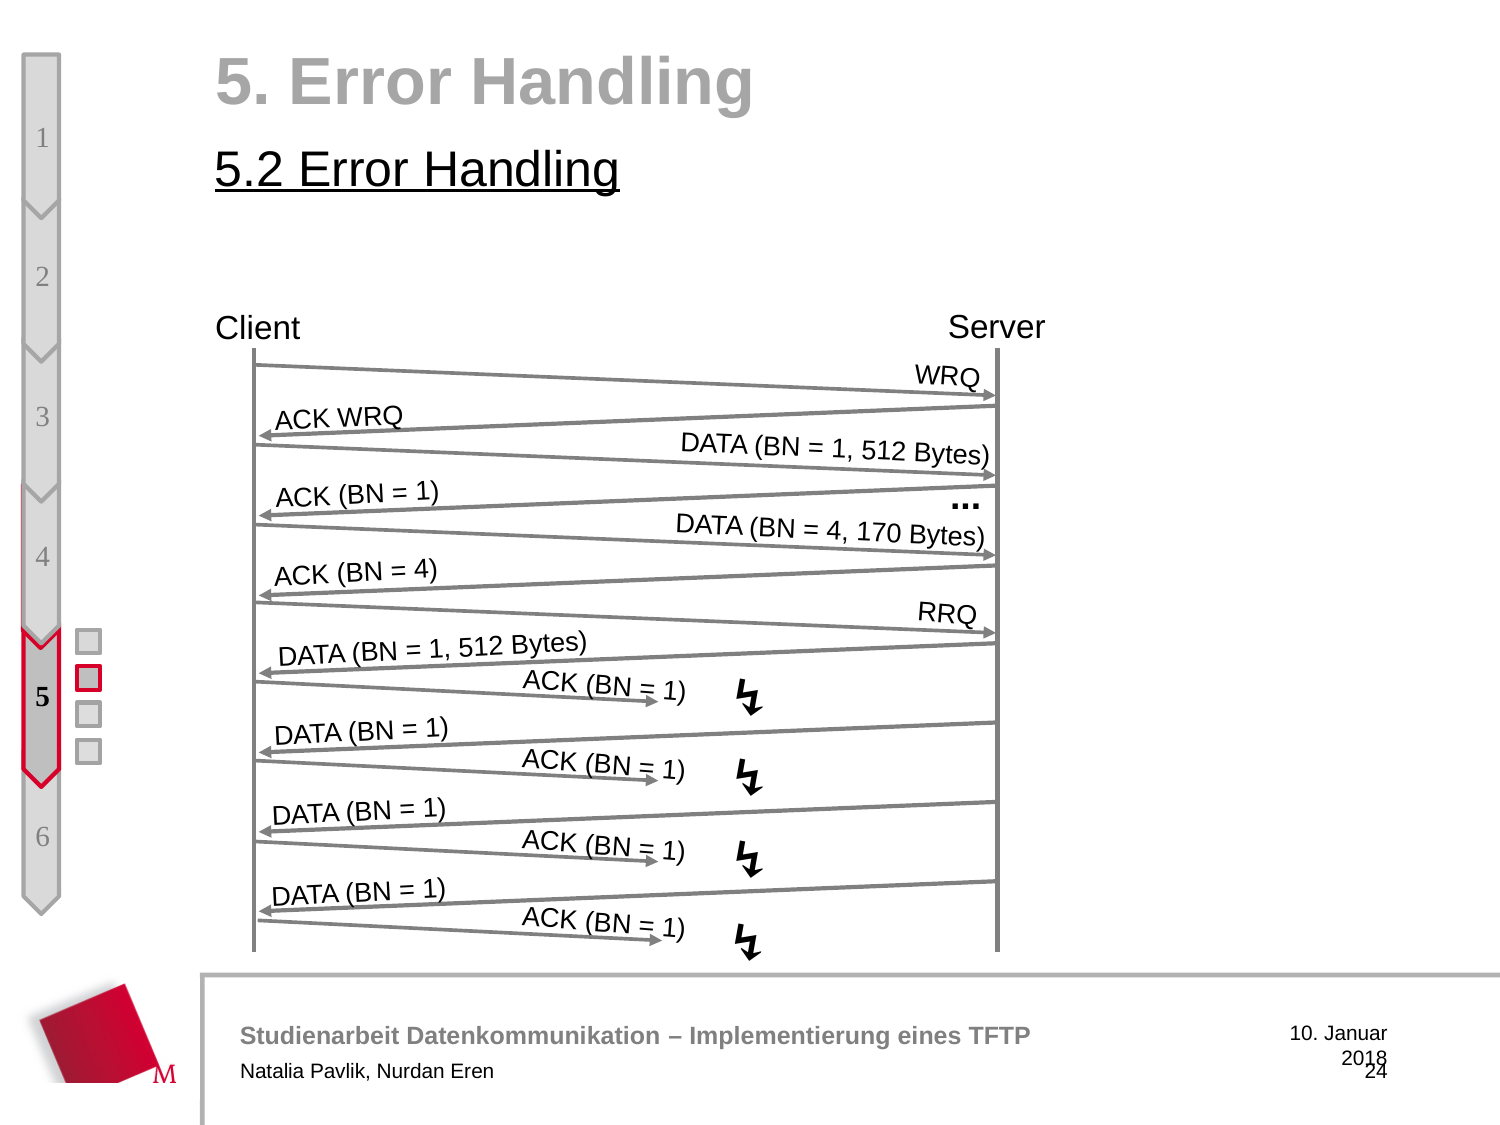

# 5. Error Handling
1

2

3

4

5

6

5.2 Error Handling

Server
Client
WRQ
ACK WRQ

DATA (BN = 1, 512 Bytes)
...
ACK (BN = 1)
DATA (BN = 4, 170 Bytes)

ACK (BN = 4)

RRQ
DATA (BN = 1, 512 Bytes)

↯
ACK (BN = 1)

DATA (BN = 1)
↯
ACK (BN = 1)

DATA (BN = 1)

↯
ACK (BN = 1)
DATA (BN = 1)
ACK (BN = 1)
↯
10. Januar 2018
Natalia Pavlik, Nurdan Eren
24